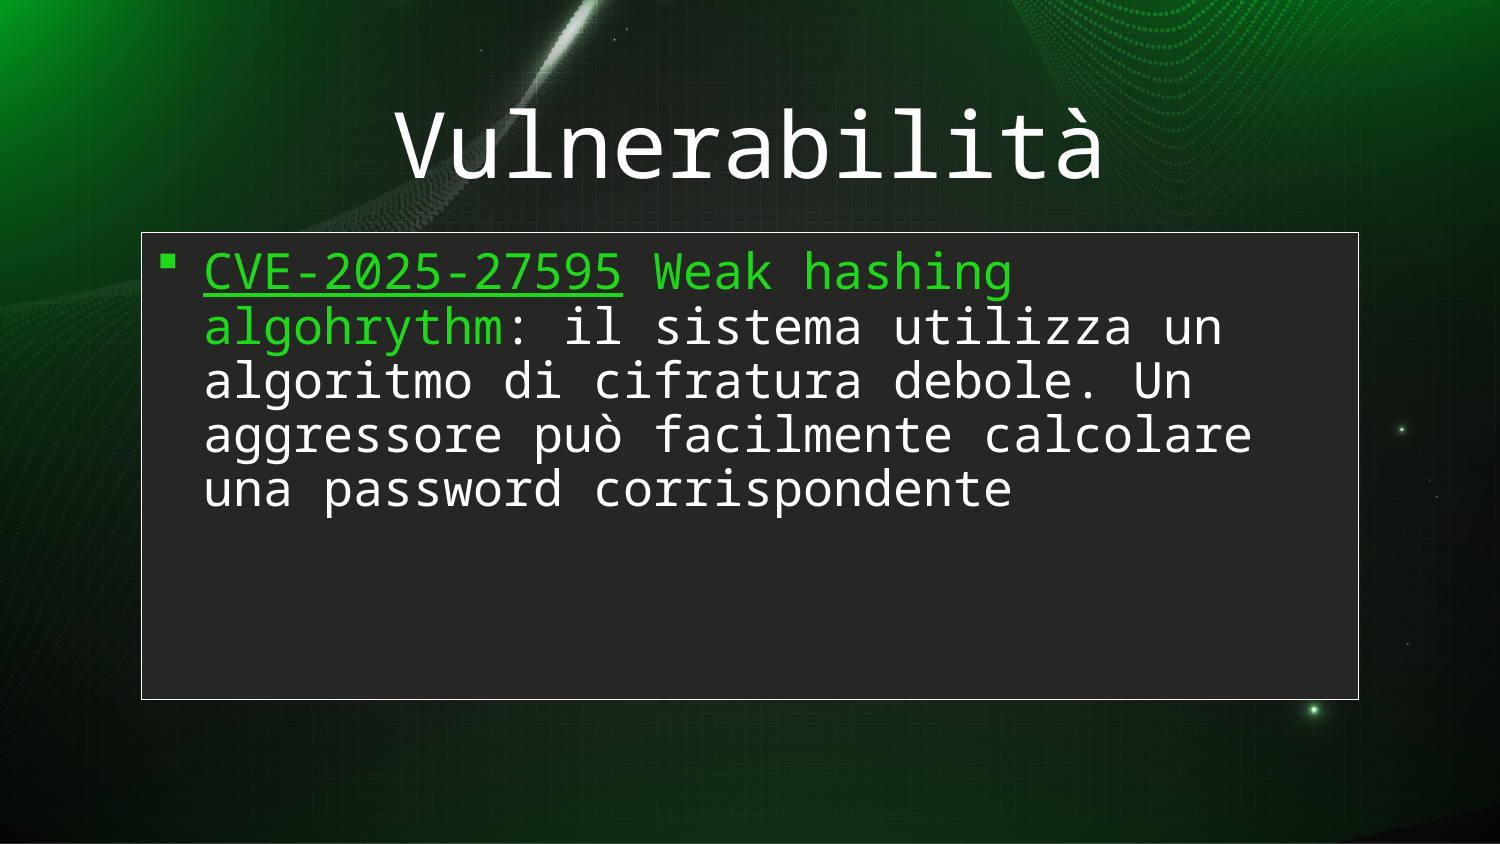

# Vulnerabilità
CVE-2025-27595 Weak hashing algohrythm: il sistema utilizza un algoritmo di cifratura debole. Un aggressore può facilmente calcolare una password corrispondente